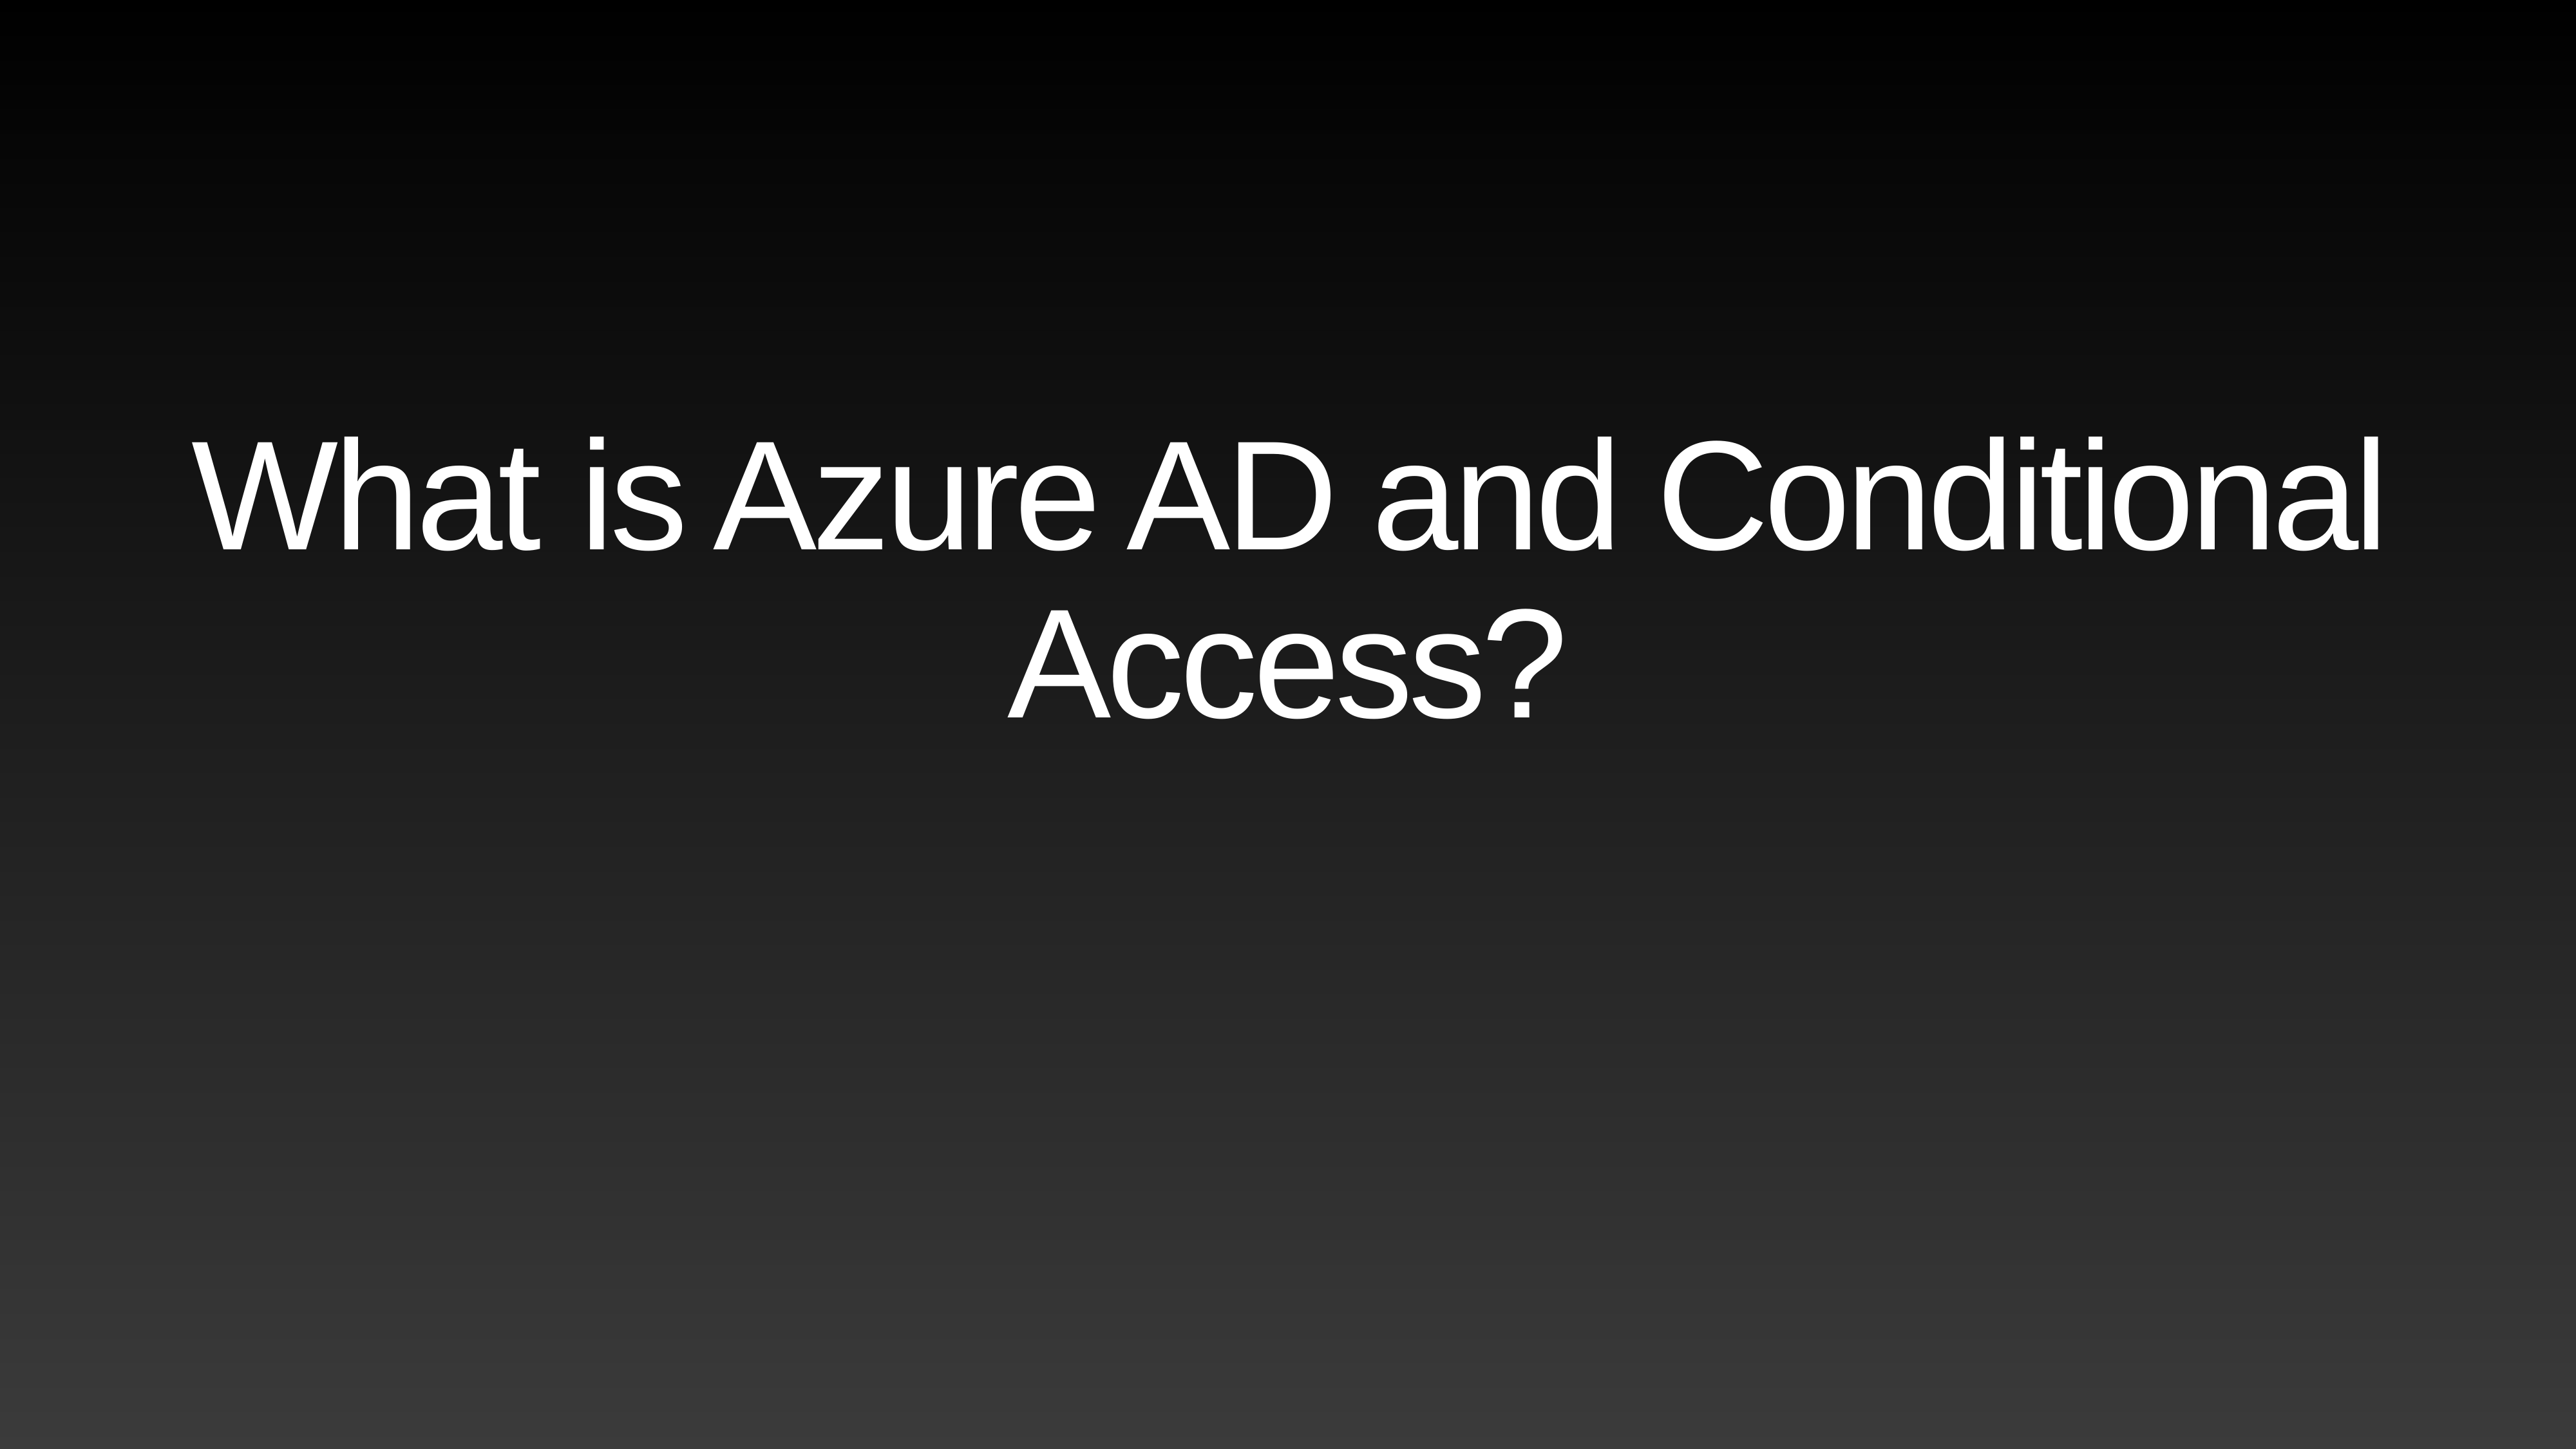

# What is Azure AD and Conditional Access?